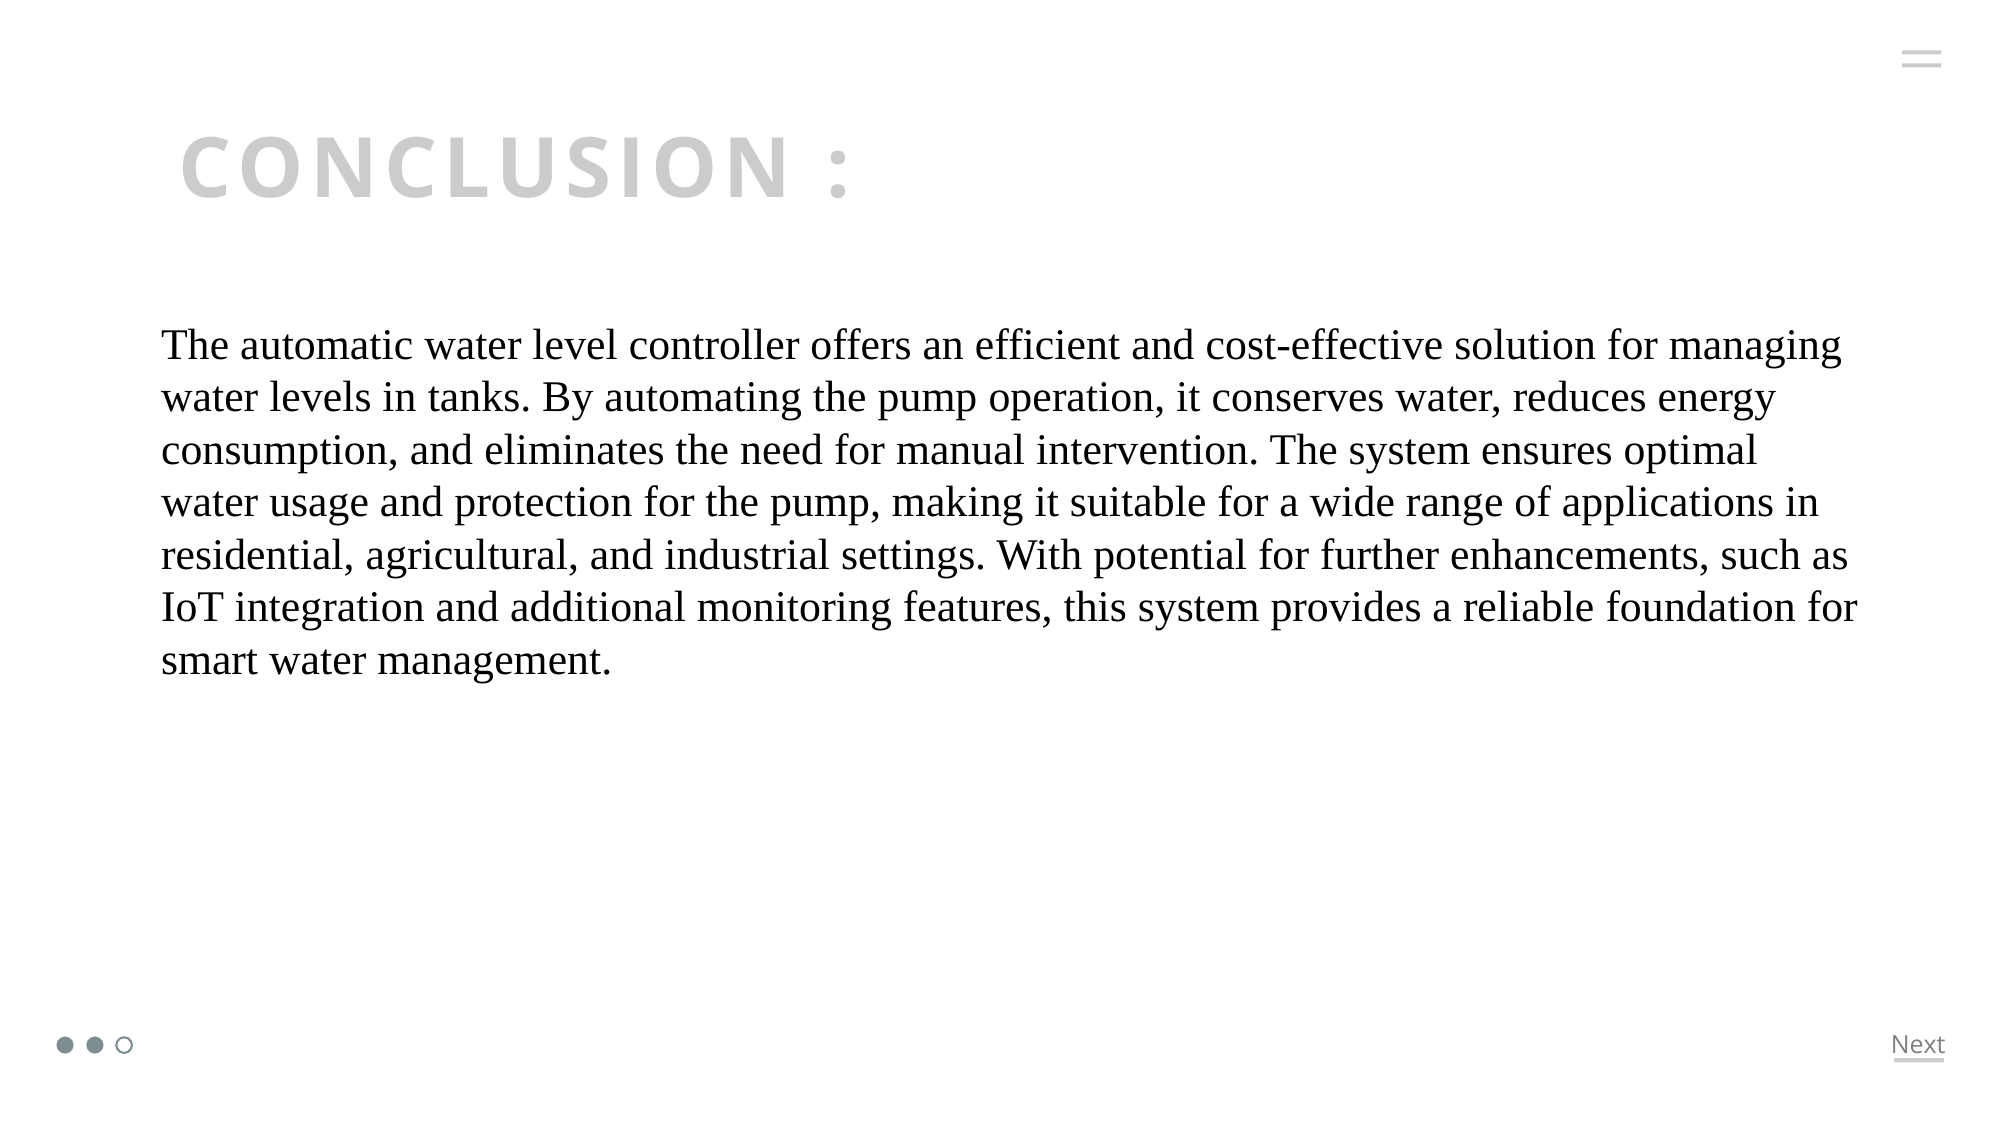

# CONCLUSION :

The automatic water level controller offers an efficient and cost-effective solution for managing water levels in tanks. By automating the pump operation, it conserves water, reduces energy consumption, and eliminates the need for manual intervention. The system ensures optimal water usage and protection for the pump, making it suitable for a wide range of applications in residential, agricultural, and industrial settings. With potential for further enhancements, such as IoT integration and additional monitoring features, this system provides a reliable foundation for smart water management.

Next